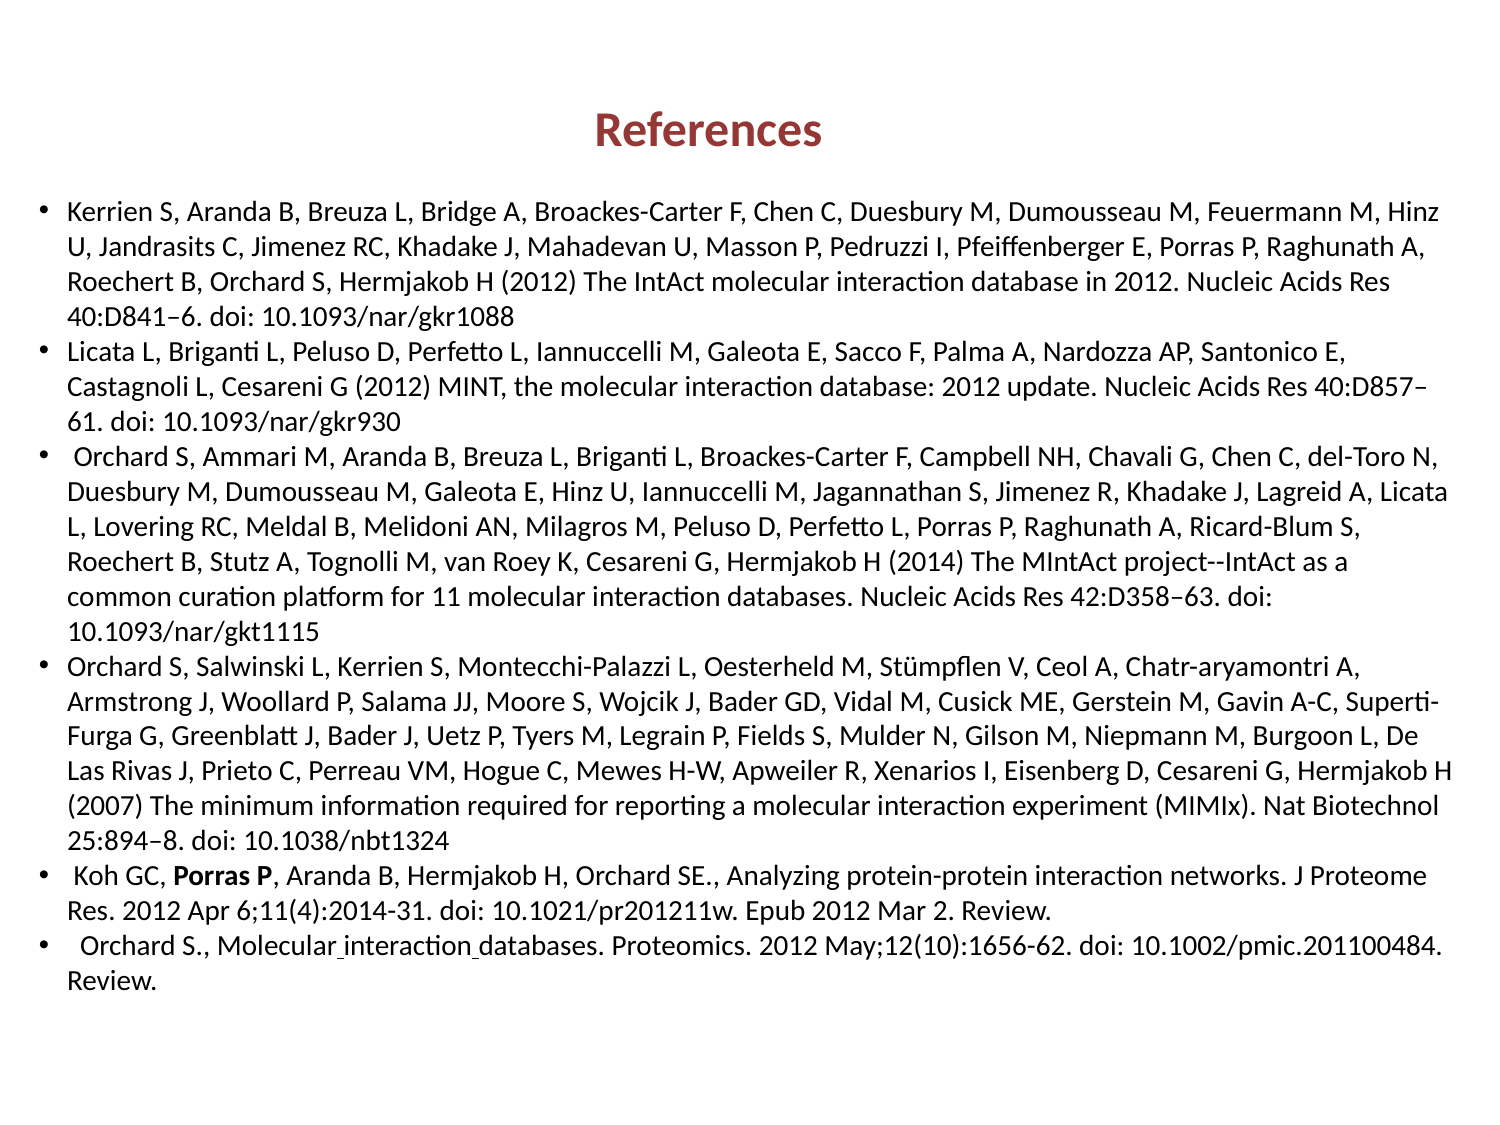

References
Kerrien S, Aranda B, Breuza L, Bridge A, Broackes-Carter F, Chen C, Duesbury M, Dumousseau M, Feuermann M, Hinz U, Jandrasits C, Jimenez RC, Khadake J, Mahadevan U, Masson P, Pedruzzi I, Pfeiffenberger E, Porras P, Raghunath A, Roechert B, Orchard S, Hermjakob H (2012) The IntAct molecular interaction database in 2012. Nucleic Acids Res 40:D841–6. doi: 10.1093/nar/gkr1088
Licata L, Briganti L, Peluso D, Perfetto L, Iannuccelli M, Galeota E, Sacco F, Palma A, Nardozza AP, Santonico E, Castagnoli L, Cesareni G (2012) MINT, the molecular interaction database: 2012 update. Nucleic Acids Res 40:D857–61. doi: 10.1093/nar/gkr930
 Orchard S, Ammari M, Aranda B, Breuza L, Briganti L, Broackes-Carter F, Campbell NH, Chavali G, Chen C, del-Toro N, Duesbury M, Dumousseau M, Galeota E, Hinz U, Iannuccelli M, Jagannathan S, Jimenez R, Khadake J, Lagreid A, Licata L, Lovering RC, Meldal B, Melidoni AN, Milagros M, Peluso D, Perfetto L, Porras P, Raghunath A, Ricard-Blum S, Roechert B, Stutz A, Tognolli M, van Roey K, Cesareni G, Hermjakob H (2014) The MIntAct project--IntAct as a common curation platform for 11 molecular interaction databases. Nucleic Acids Res 42:D358–63. doi: 10.1093/nar/gkt1115
Orchard S, Salwinski L, Kerrien S, Montecchi-Palazzi L, Oesterheld M, Stümpflen V, Ceol A, Chatr-aryamontri A, Armstrong J, Woollard P, Salama JJ, Moore S, Wojcik J, Bader GD, Vidal M, Cusick ME, Gerstein M, Gavin A-C, Superti-Furga G, Greenblatt J, Bader J, Uetz P, Tyers M, Legrain P, Fields S, Mulder N, Gilson M, Niepmann M, Burgoon L, De Las Rivas J, Prieto C, Perreau VM, Hogue C, Mewes H-W, Apweiler R, Xenarios I, Eisenberg D, Cesareni G, Hermjakob H (2007) The minimum information required for reporting a molecular interaction experiment (MIMIx). Nat Biotechnol 25:894–8. doi: 10.1038/nbt1324
 Koh GC, Porras P, Aranda B, Hermjakob H, Orchard SE., Analyzing protein-protein interaction networks. J Proteome Res. 2012 Apr 6;11(4):2014-31. doi: 10.1021/pr201211w. Epub 2012 Mar 2. Review.
  Orchard S., Molecular interaction databases. Proteomics. 2012 May;12(10):1656-62. doi: 10.1002/pmic.201100484. Review.